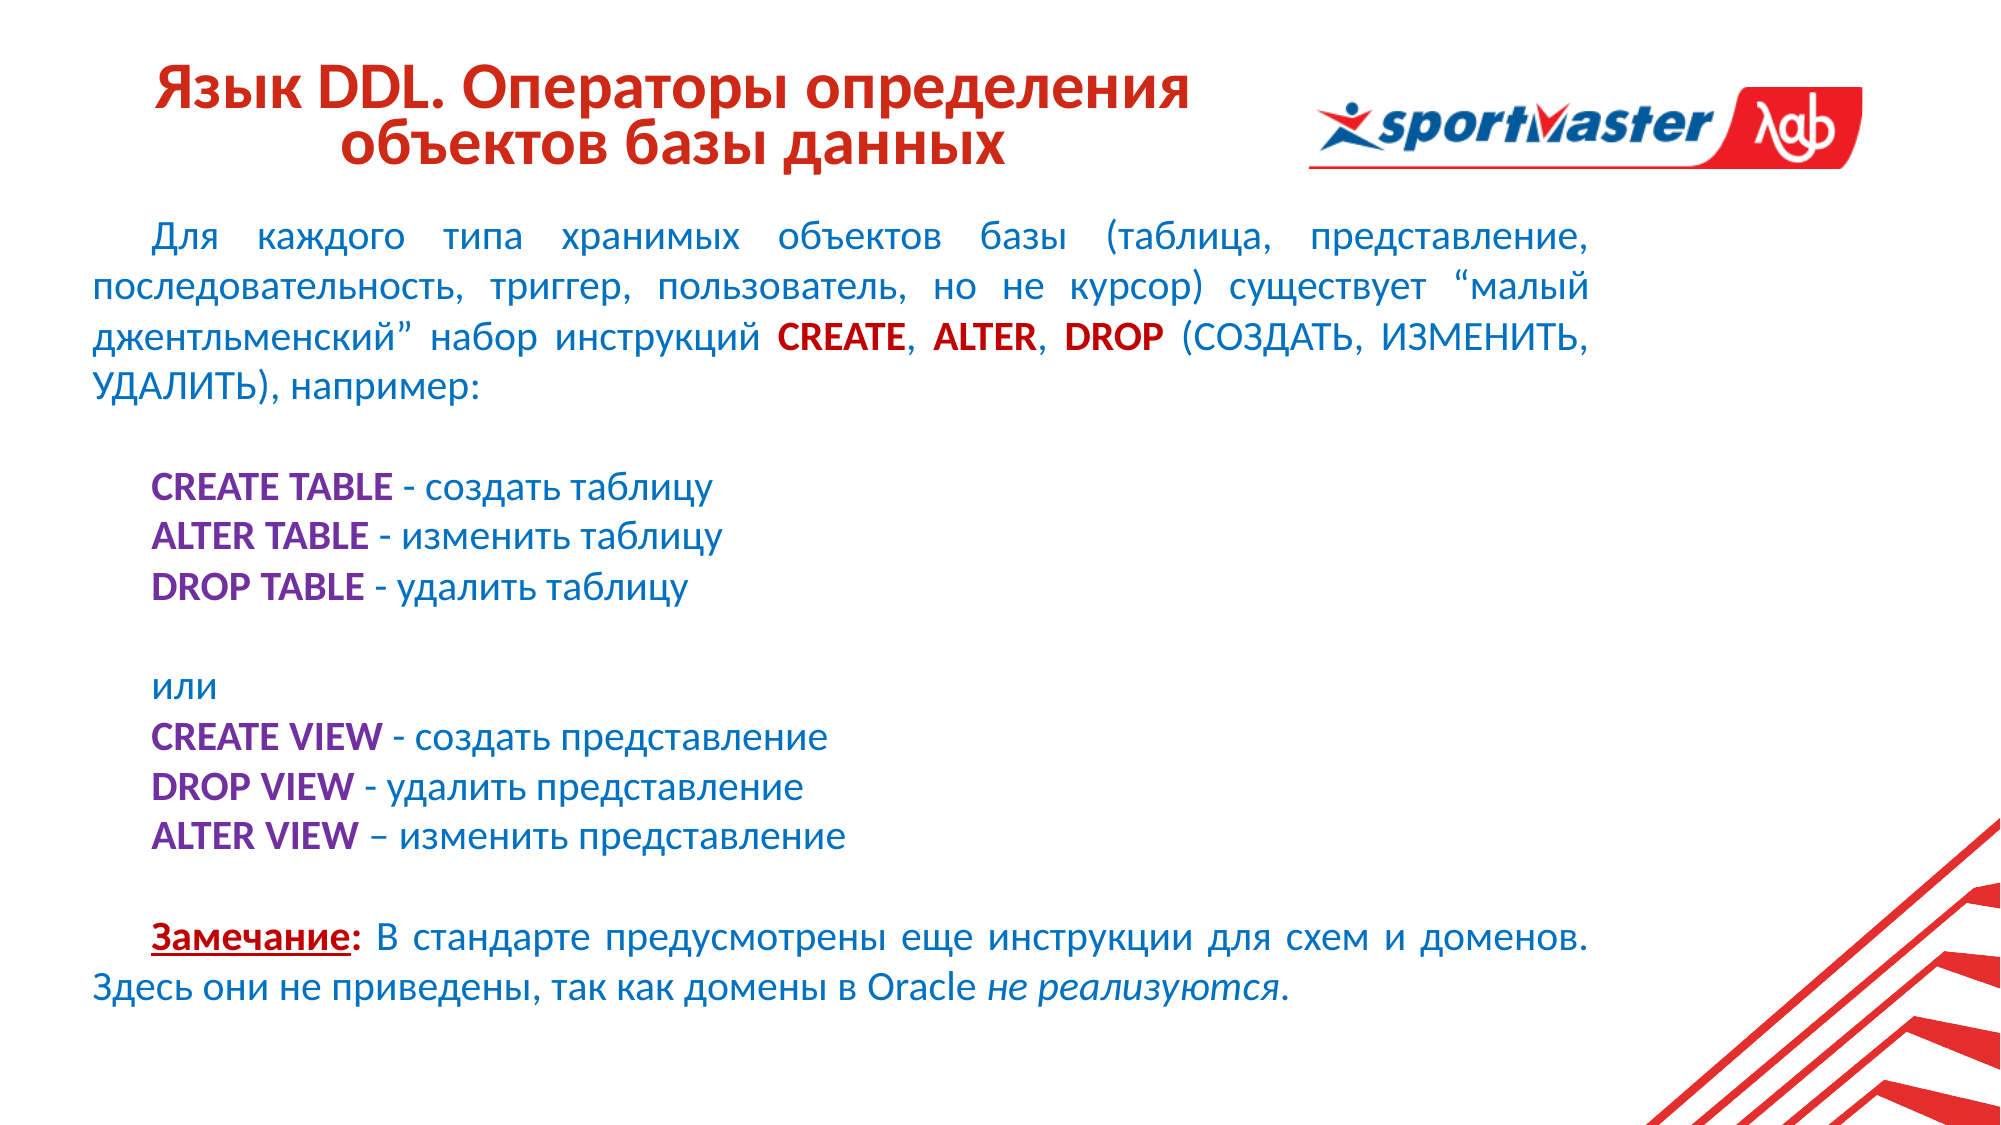

Язык DDL. Операторы определения объектов базы данных
Для каждого типа хранимых объектов базы (таблица, представление, последовательность, триггер, пользователь, но не курсор) существует “малый джентльменский” набор инструкций CREATE, ALTER, DROP (СОЗДАТЬ, ИЗМЕНИТЬ, УДАЛИТЬ), например:

CREATE TABLE - создать таблицу
ALTER TABLE - изменить таблицу
DROP TABLE - удалить таблицу

или
CREATE VIEW - создать представление
DROP VIEW - удалить представление
ALTER VIEW – изменить представление

Замечание: В стандарте предусмотрены еще инструкции для схем и доменов. Здесь они не приведены, так как домены в Oracle не реализуются.